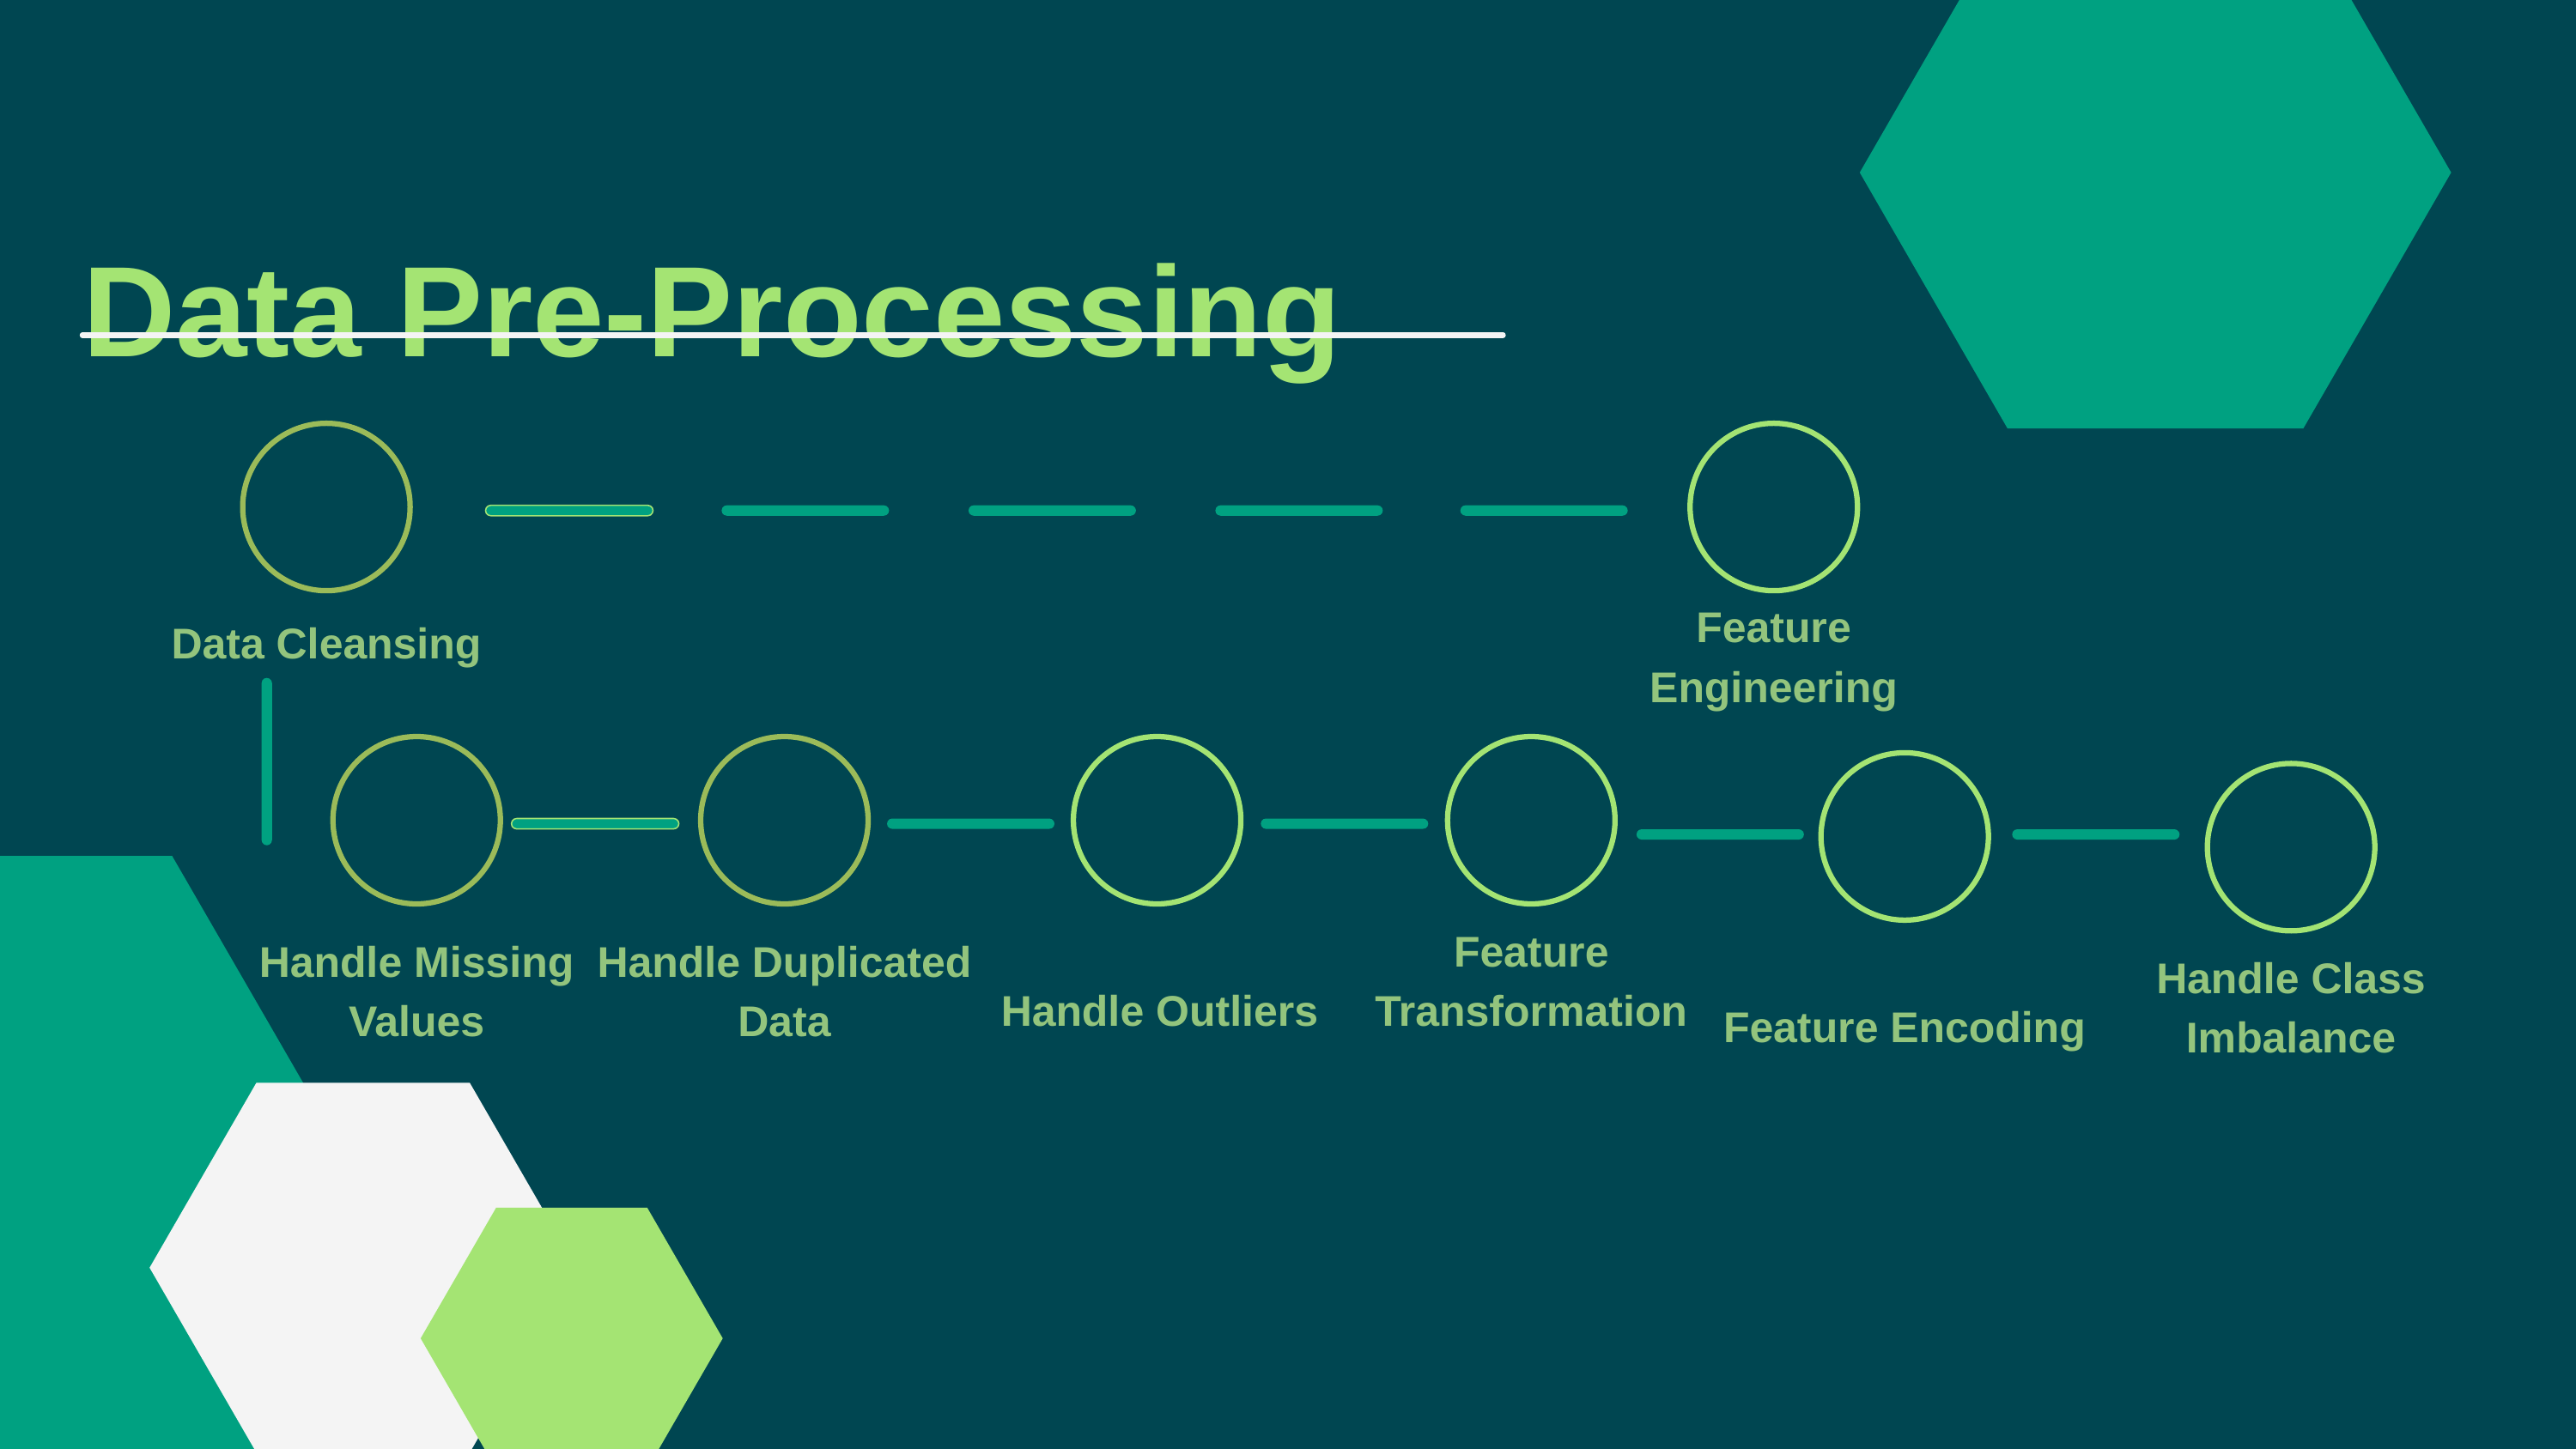

Data Pre-Processing

Data Cleansing

Feature Engineering

Handle Missing Values

Handle Duplicated Data

Handle Outliers

Feature Transformation

Feature Encoding

Handle Class Imbalance